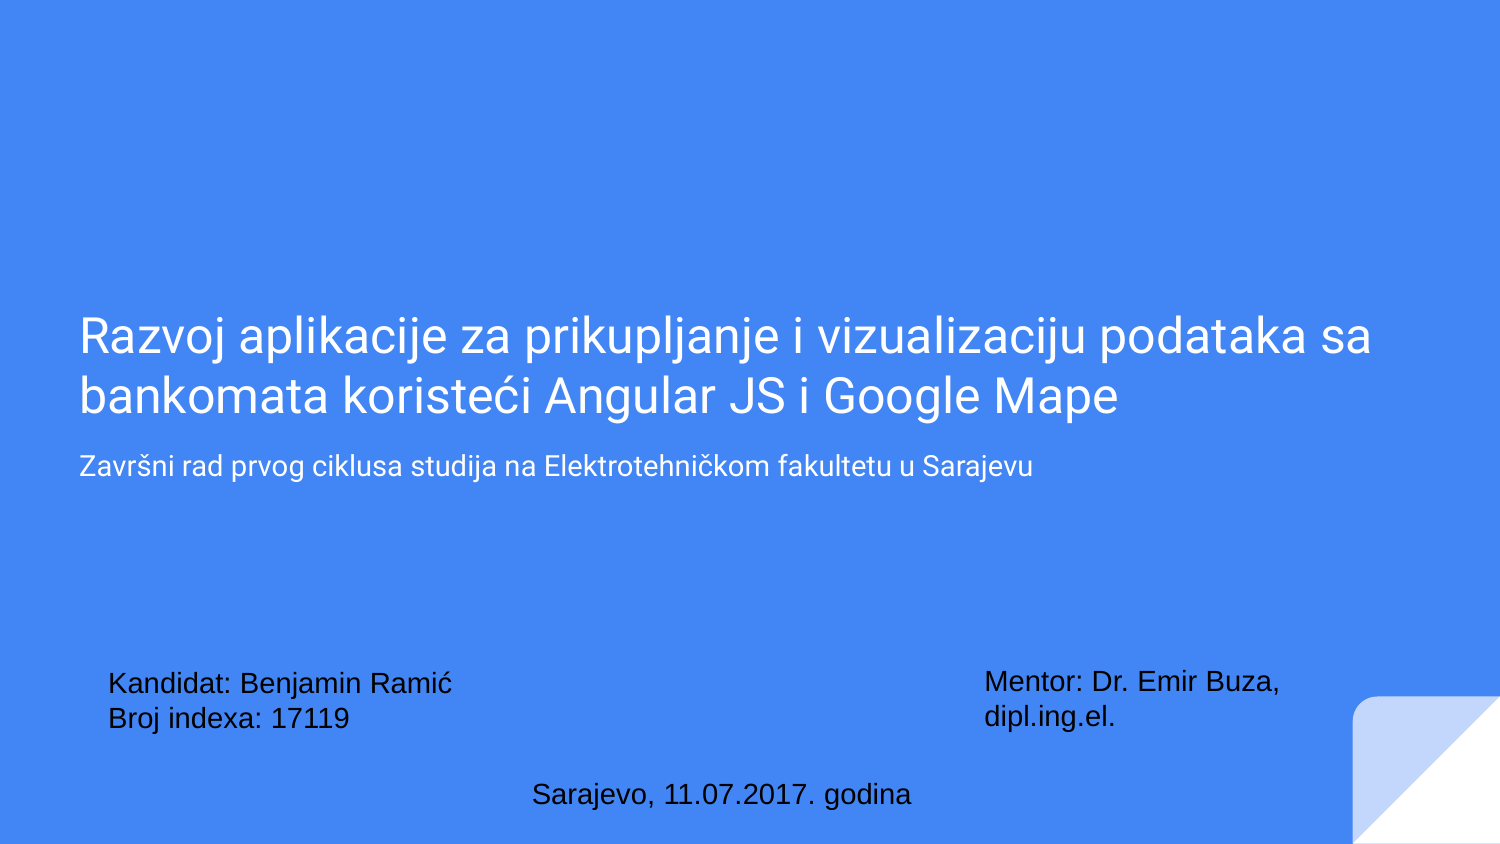

# Razvoj aplikacije za prikupljanje i vizualizaciju podataka sa bankomata koristeći Angular JS i Google Mape
Završni rad prvog ciklusa studija na Elektrotehničkom fakultetu u Sarajevu
Mentor: Dr. Emir Buza, dipl.ing.el.
Kandidat: Benjamin Ramić
Broj indexa: 17119

Sarajevo, 11.07.2017. godina